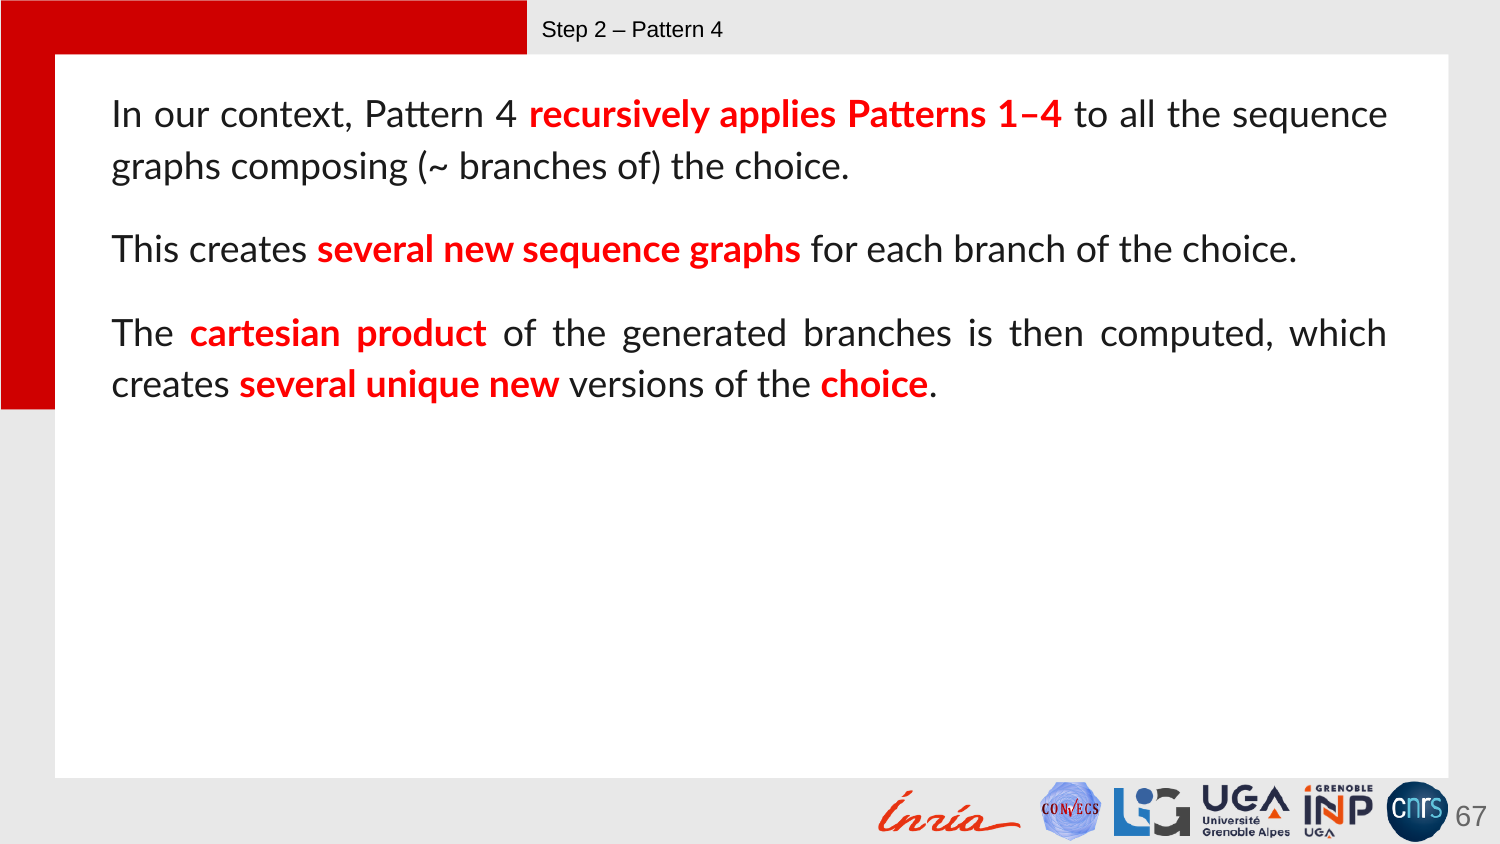

# Step 2 – Pattern 4
In our context, Pattern 4 recursively applies Patterns 1–4 to all the sequence graphs composing (~ branches of) the choice.
This creates several new sequence graphs for each branch of the choice.
The cartesian product of the generated branches is then computed, which creates several unique new versions of the choice.
67